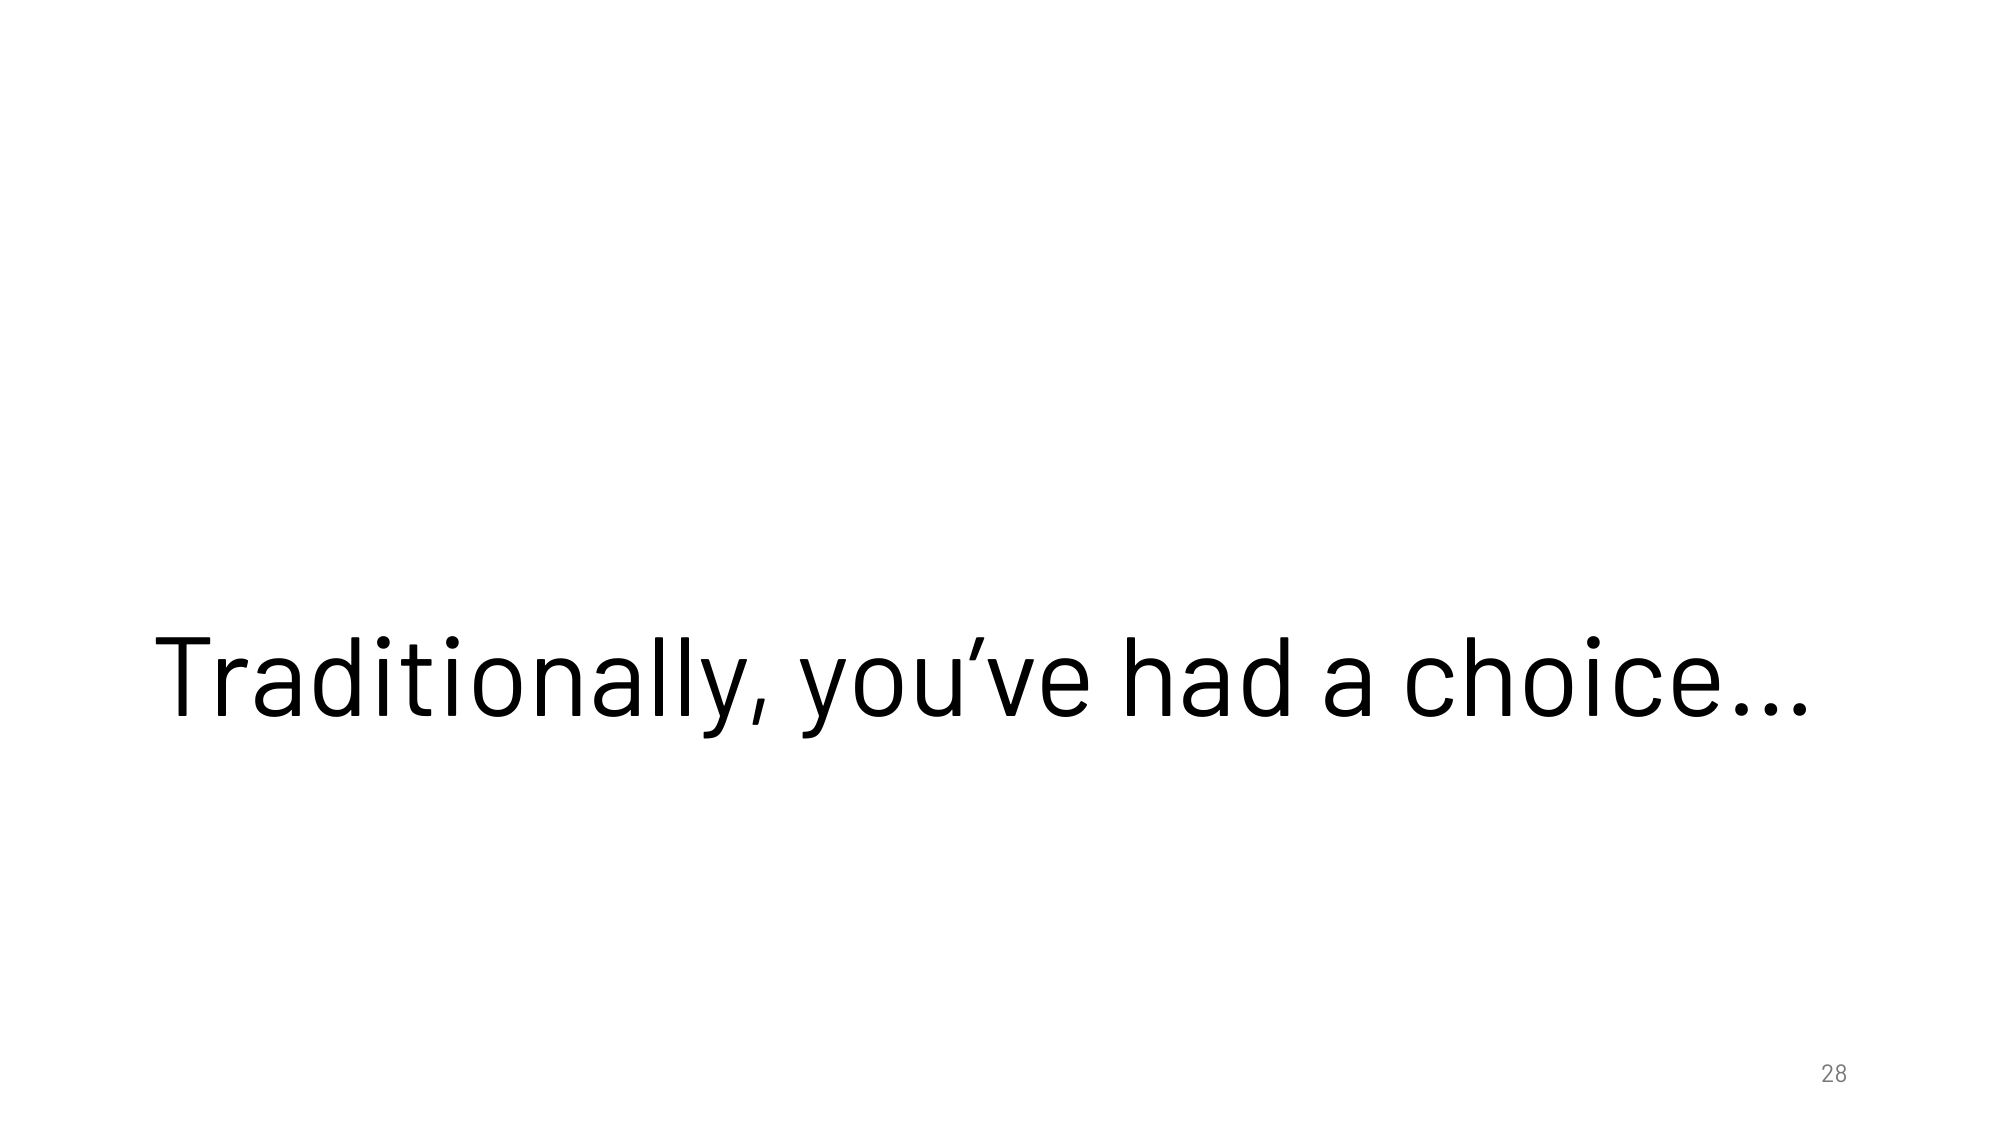

# Traditionally, you’ve had a choice…

28